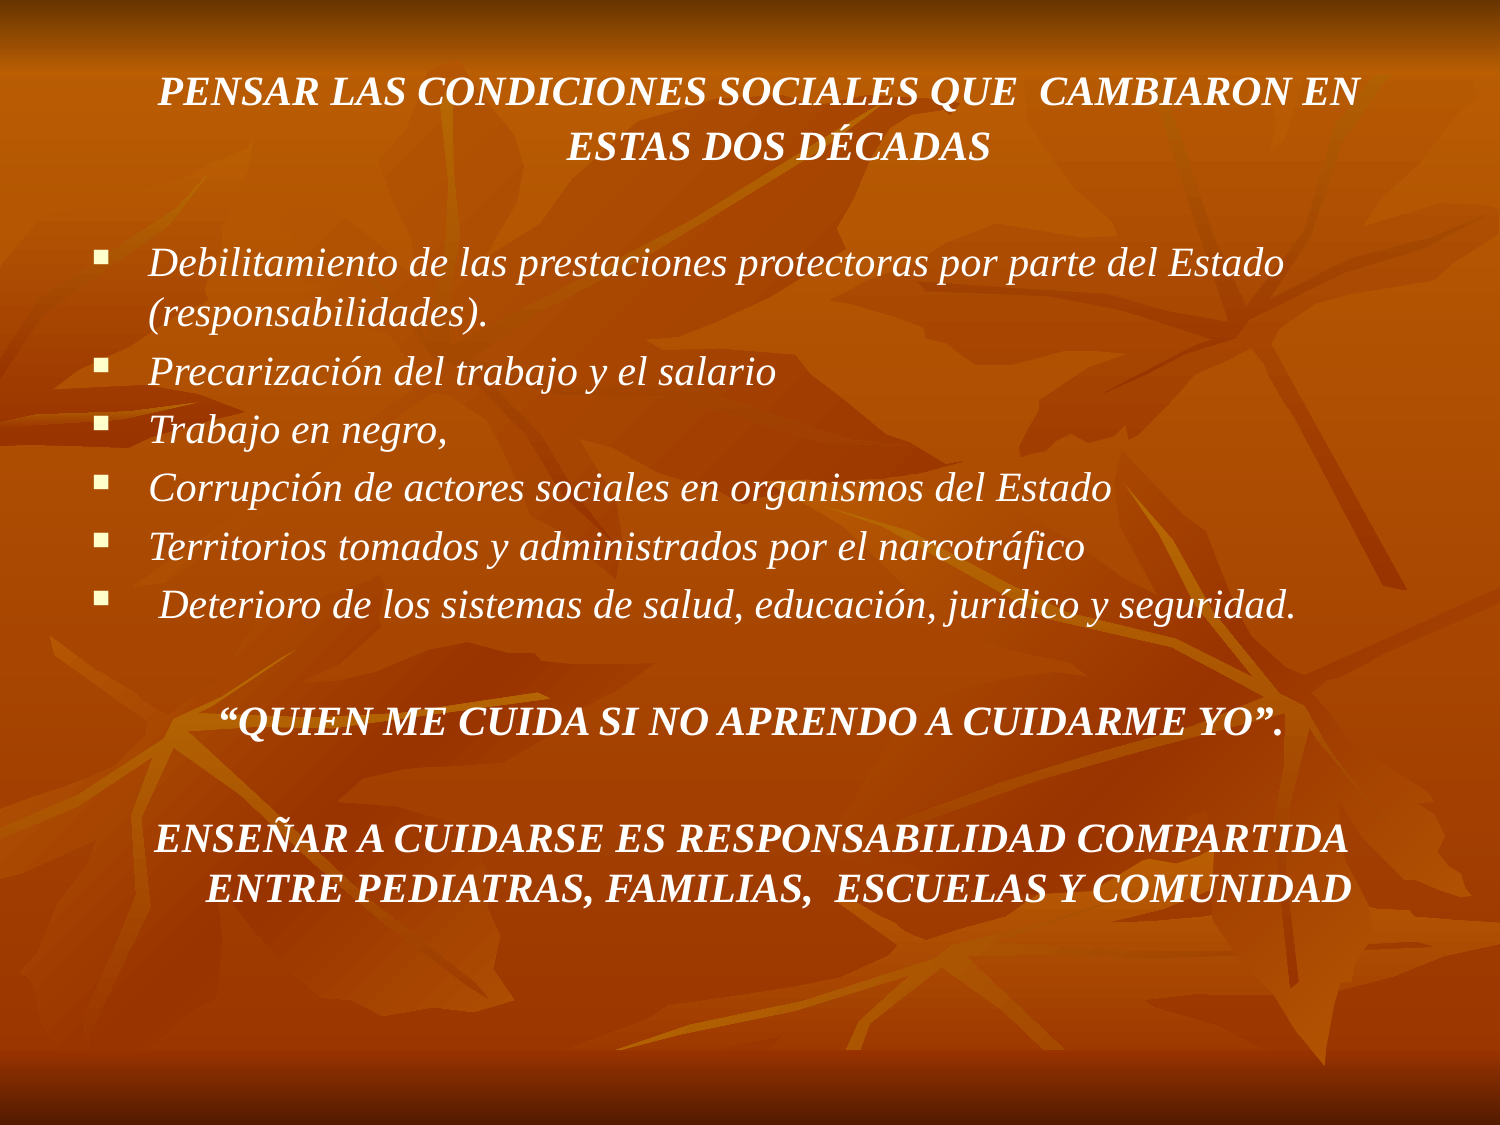

PENSAR LAS CONDICIONES SOCIALES QUE  CAMBIARON EN ESTAS DOS DÉCADAS

Debilitamiento de las prestaciones protectoras por parte del Estado (responsabilidades).
Precarización del trabajo y el salario
Trabajo en negro,
Corrupción de actores sociales en organismos del Estado
Territorios tomados y administrados por el narcotráfico
 Deterioro de los sistemas de salud, educación, jurídico y seguridad.

“QUIEN ME CUIDA SI NO APRENDO A CUIDARME YO”.

ENSEÑAR A CUIDARSE ES RESPONSABILIDAD COMPARTIDA ENTRE PEDIATRAS, FAMILIAS,  ESCUELAS Y COMUNIDAD